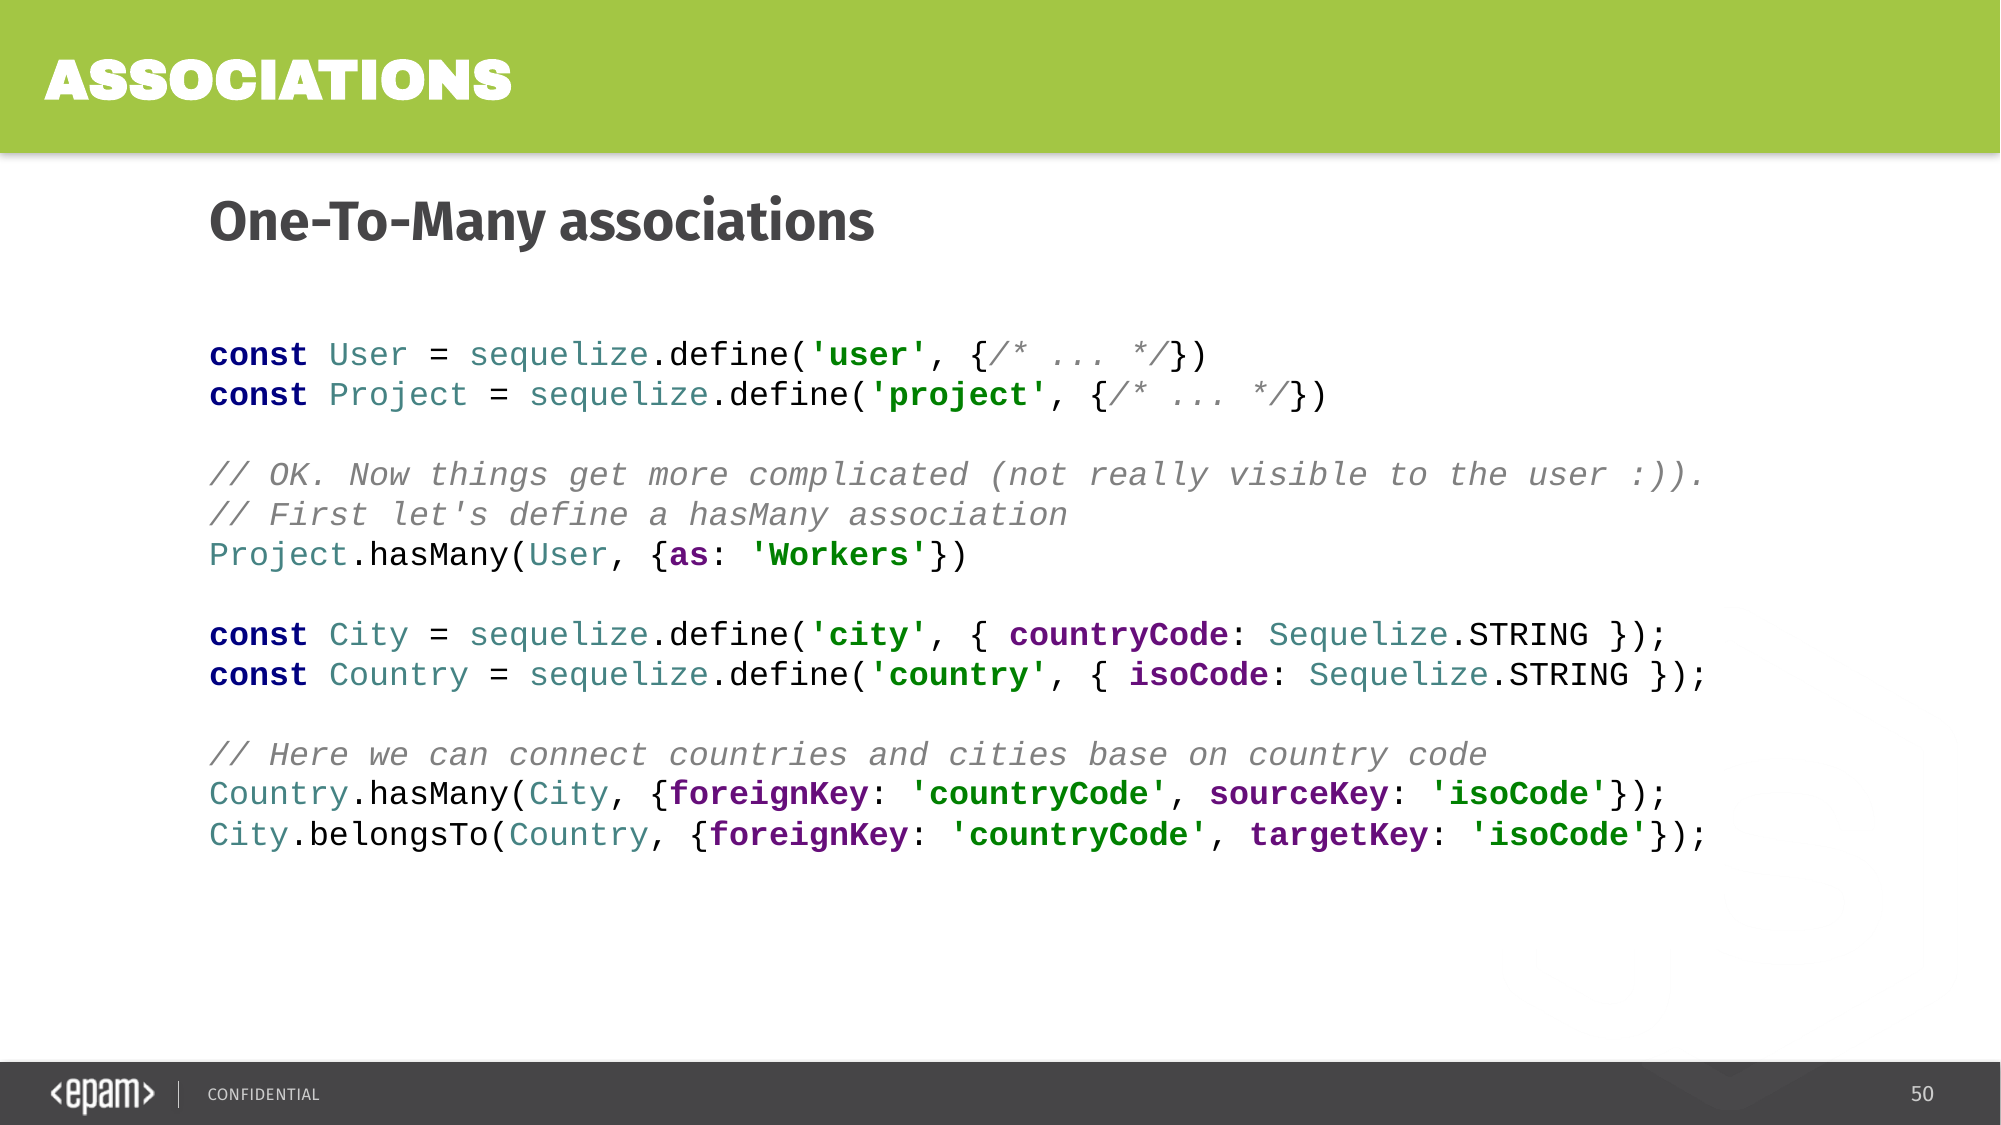

ASSOCIATIONS
 One-To-Many associations
const User = sequelize.define('user', {/* ... */})
const Project = sequelize.define('project', {/* ... */})
// OK. Now things get more complicated (not really visible to the user :)).
// First let's define a hasMany association
Project.hasMany(User, {as: 'Workers'})
const City = sequelize.define('city', { countryCode: Sequelize.STRING });
const Country = sequelize.define('country', { isoCode: Sequelize.STRING });
// Here we can connect countries and cities base on country code
Country.hasMany(City, {foreignKey: 'countryCode', sourceKey: 'isoCode'});
City.belongsTo(Country, {foreignKey: 'countryCode', targetKey: 'isoCode'});